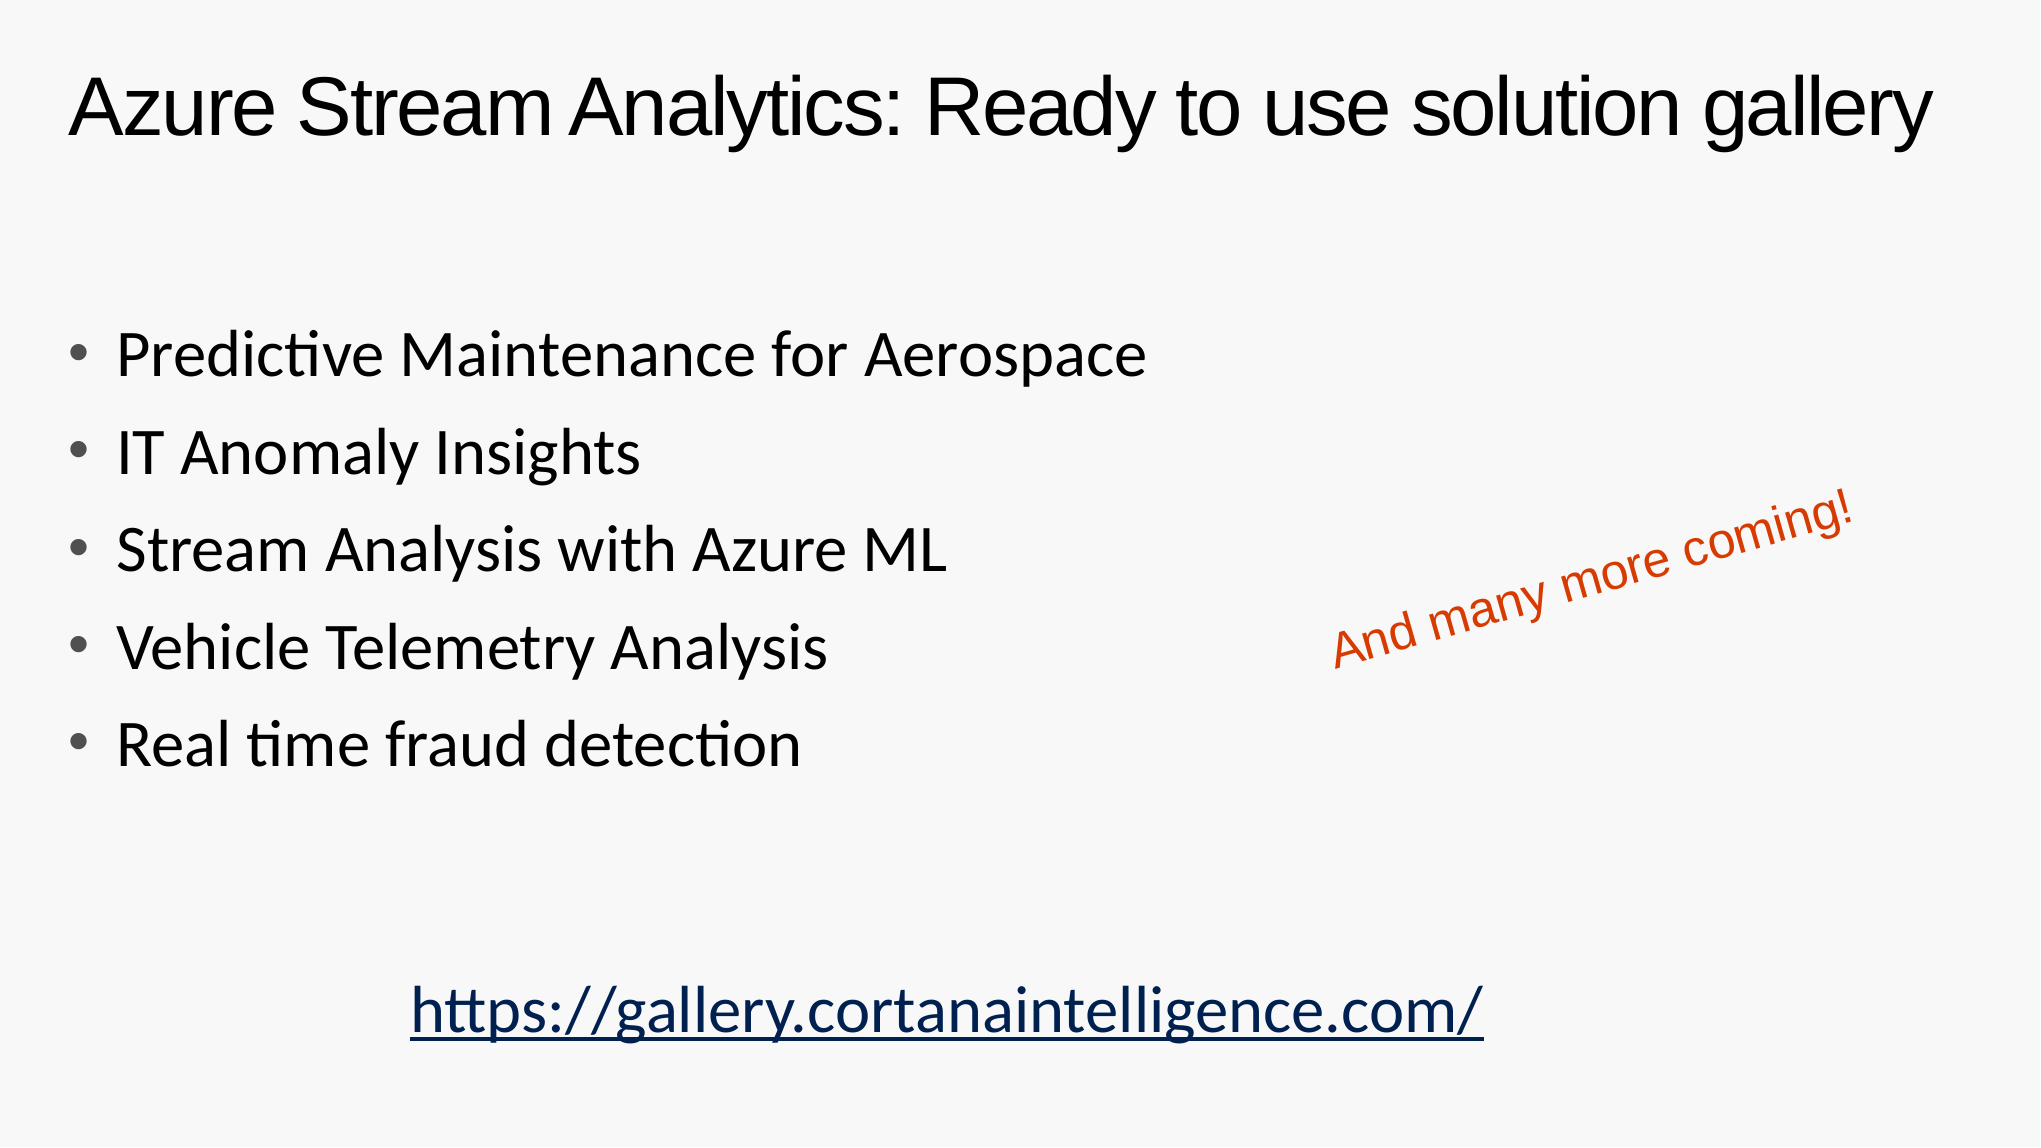

# Azure Stream Analytics: Ready to use solution gallery

Predictive Maintenance for Aerospace
IT Anomaly Insights
Stream Analysis with Azure ML
Vehicle Telemetry Analysis
Real time fraud detection

And many more coming!
https://gallery.cortanaintelligence.com/